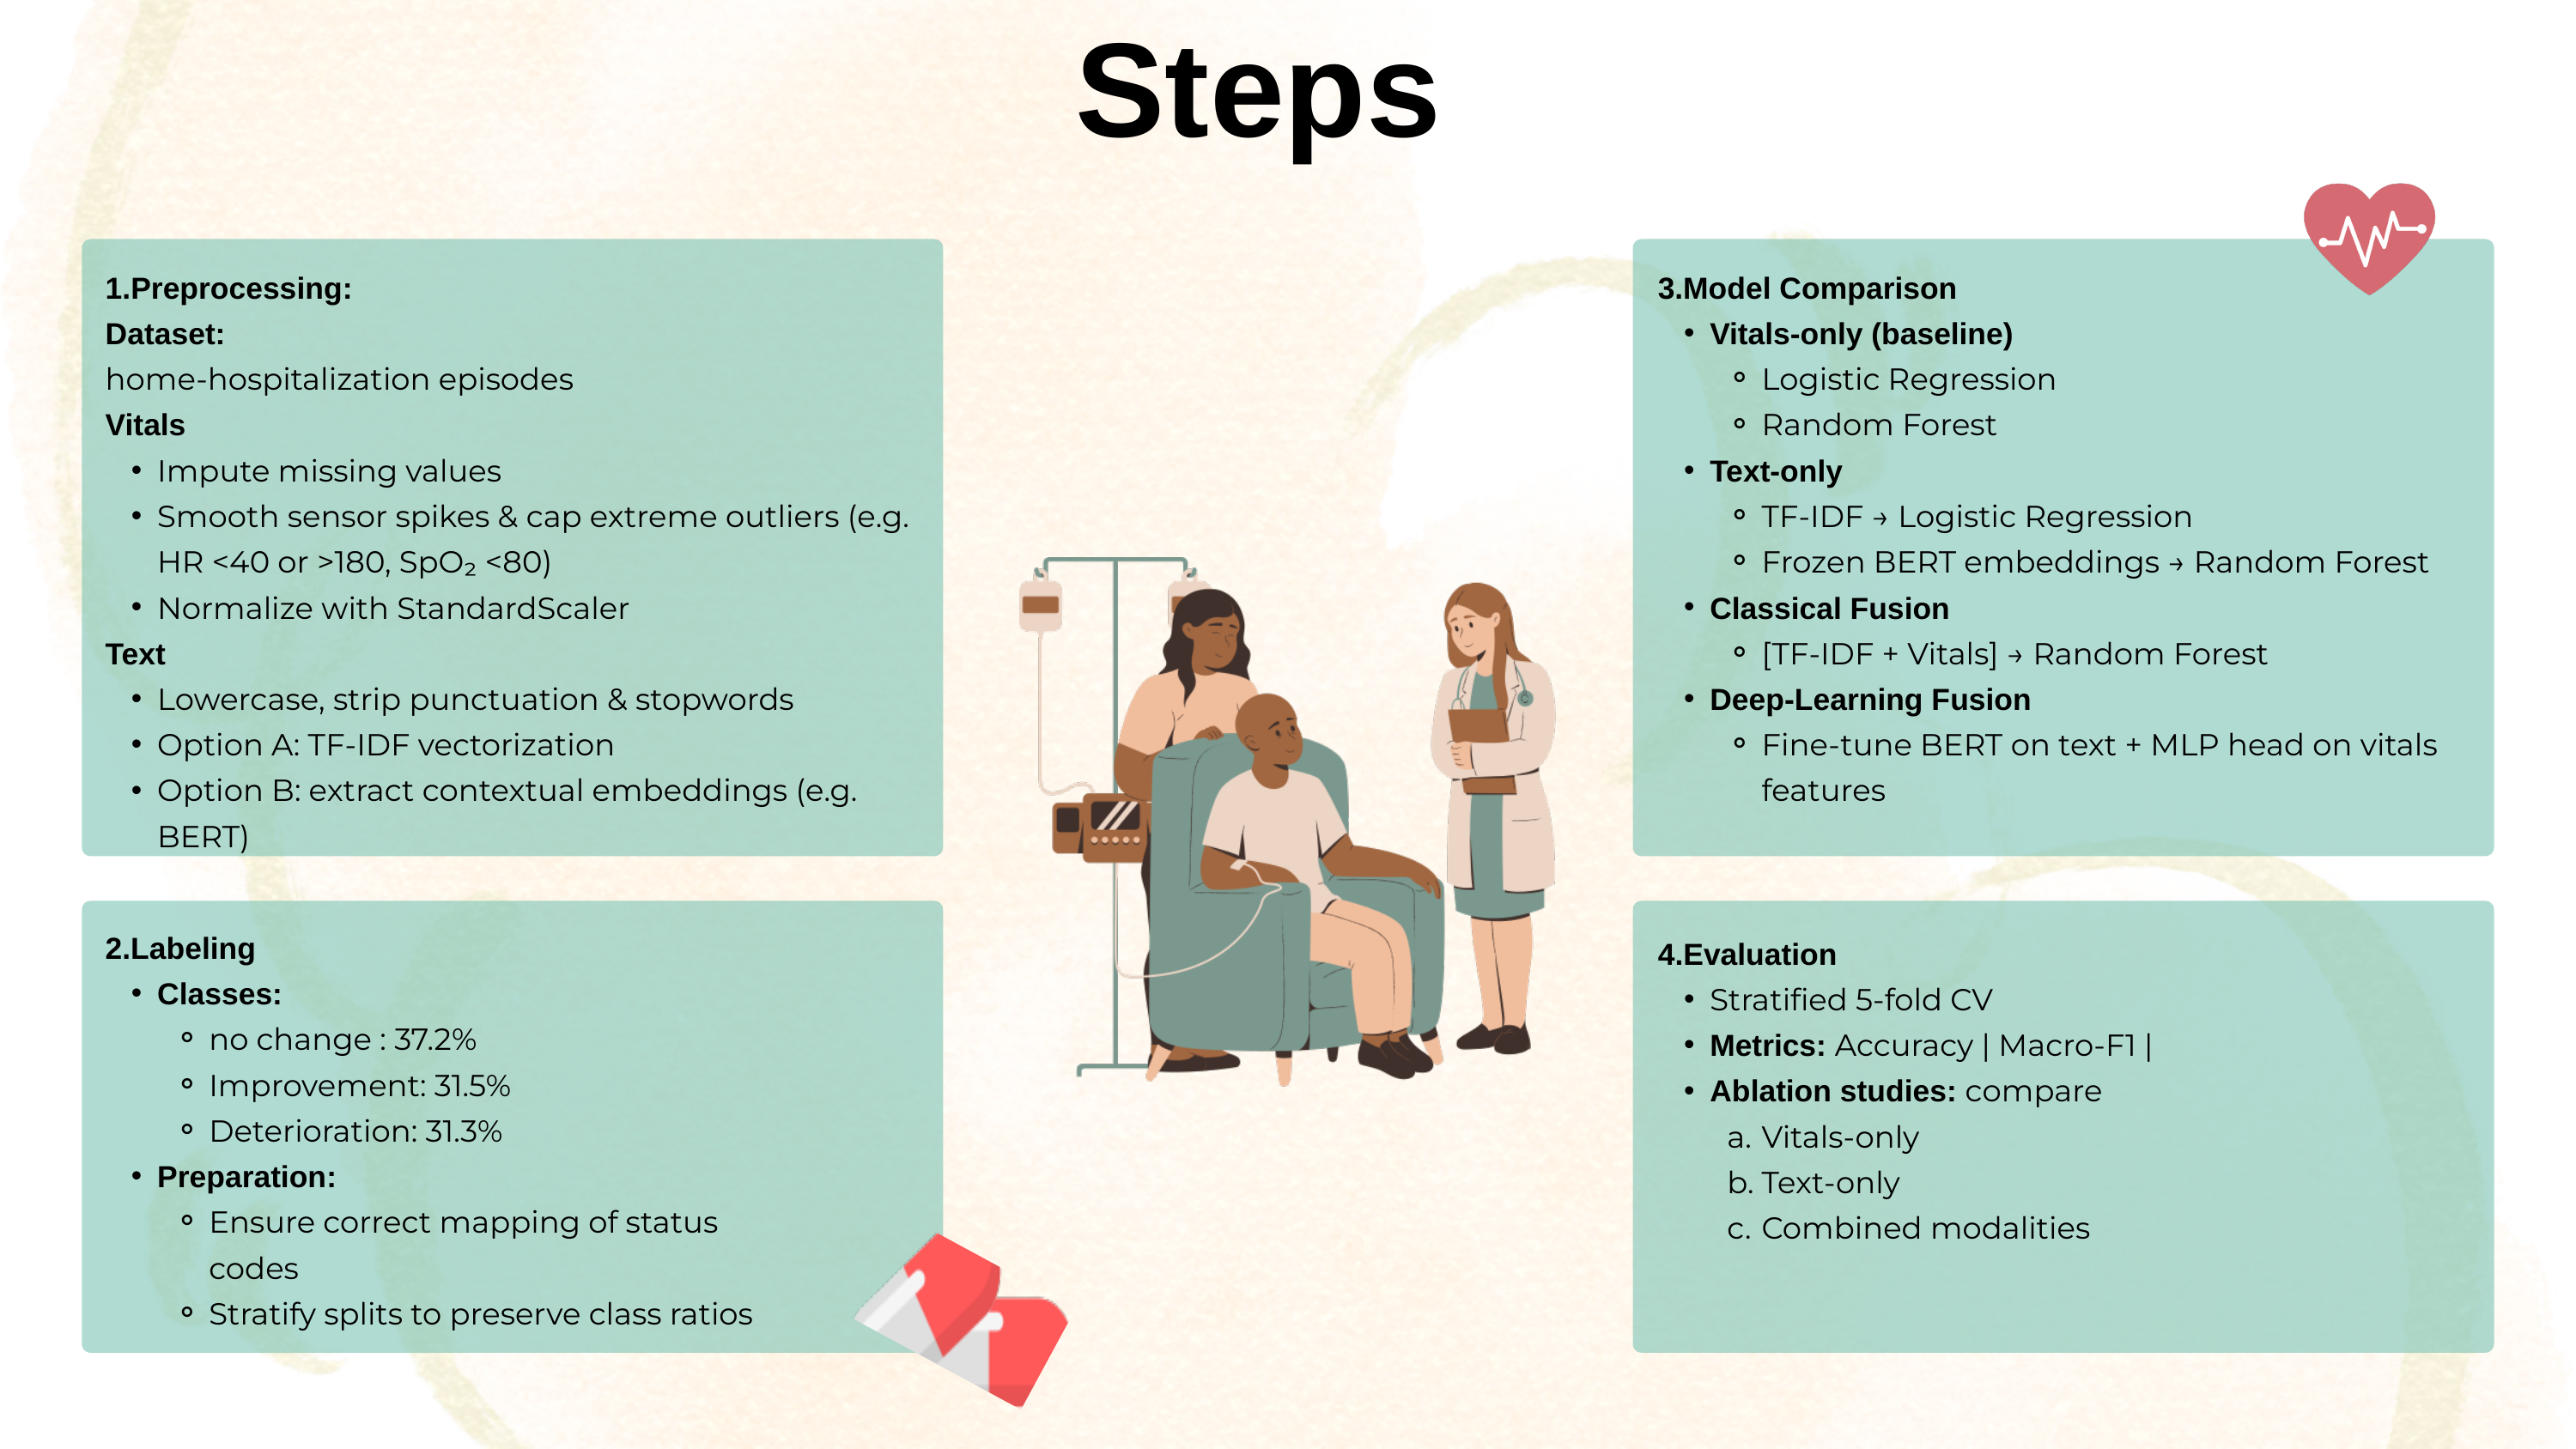

Steps

1.Preprocessing:
Dataset:
home-hospitalization episodes
Vitals
Impute missing values
Smooth sensor spikes & cap extreme outliers (e.g. HR <40 or >180, SpO₂ <80)
Normalize with StandardScaler
Text
Lowercase, strip punctuation & stopwords
Option A: TF-IDF vectorization
Option B: extract contextual embeddings (e.g. BERT)
3.Model Comparison
Vitals-only (baseline)
Logistic Regression
Random Forest
Text-only
TF-IDF → Logistic Regression
Frozen BERT embeddings → Random Forest
Classical Fusion
[TF-IDF + Vitals] → Random Forest
Deep-Learning Fusion
Fine-tune BERT on text + MLP head on vitals features

2.Labeling
Classes:
no change : 37.2%
Improvement: 31.5%
Deterioration: 31.3%
Preparation:
Ensure correct mapping of status codes
Stratify splits to preserve class ratios

4.Evaluation
Stratified 5-fold CV
Metrics: Accuracy | Macro-F1 |
Ablation studies: compare
Vitals-only
Text-only
Combined modalities